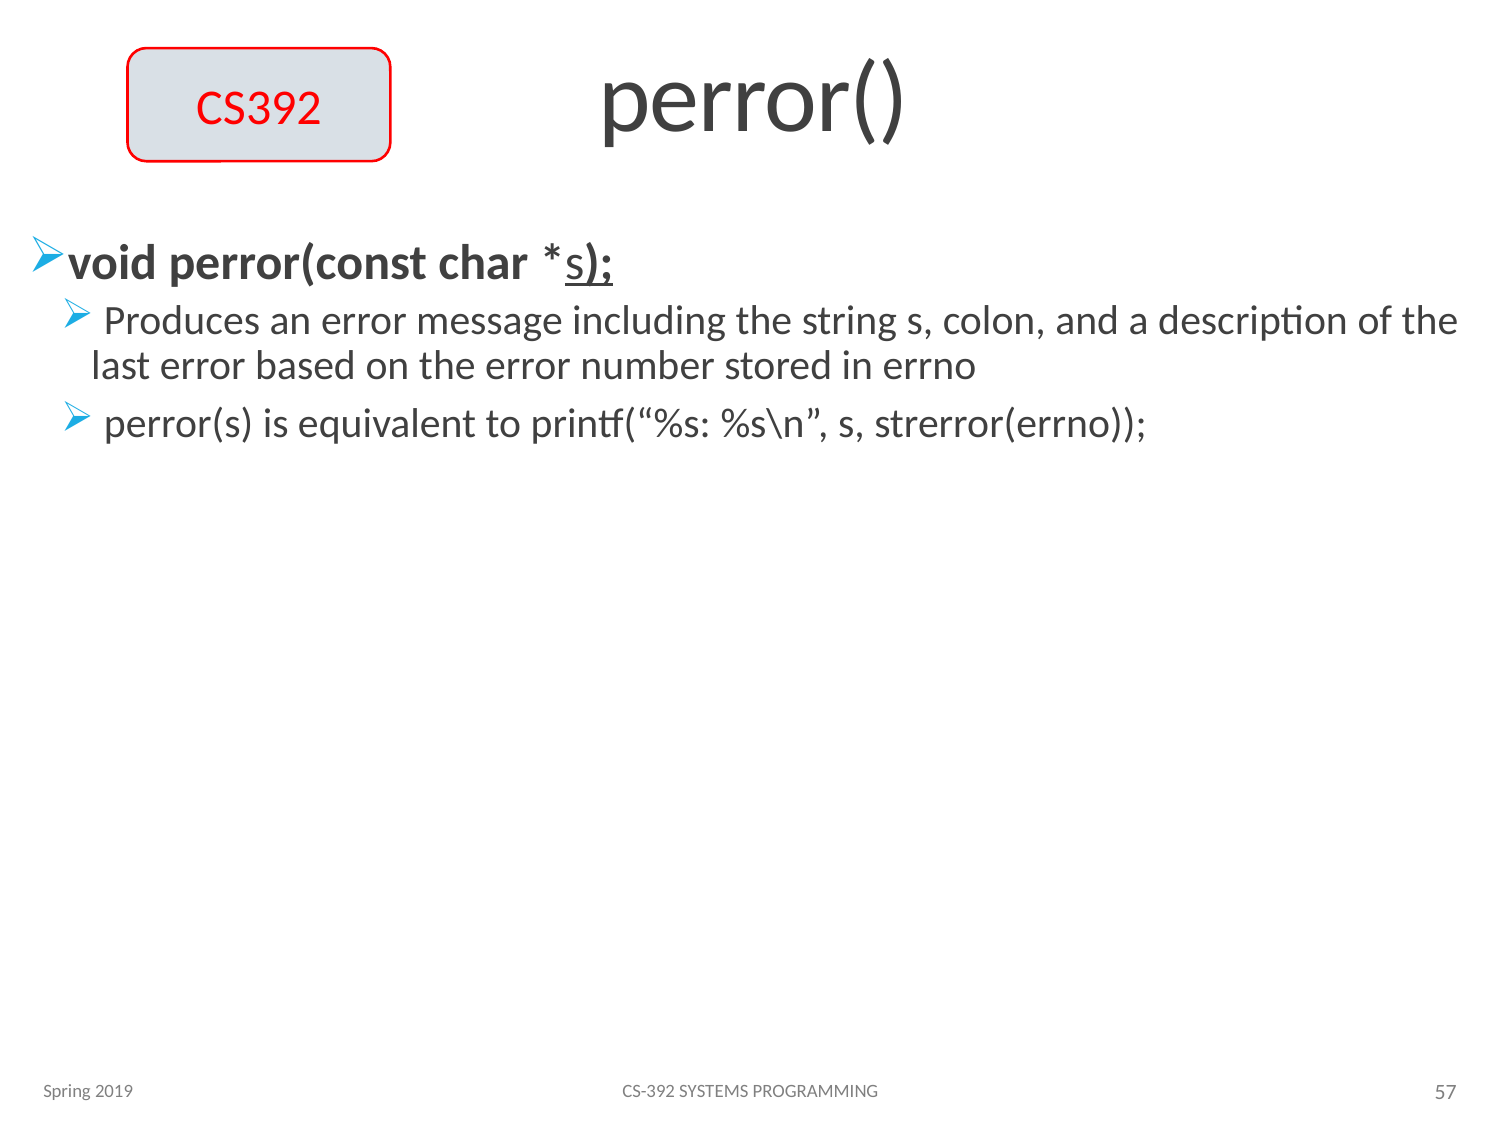

# perror()
CS392
void perror(const char *s);
 Produces an error message including the string s, colon, and a description of the last error based on the error number stored in errno
 perror(s) is equivalent to printf(“%s: %s\n”, s, strerror(errno));
Spring 2019
CS-392 Systems Programming
57